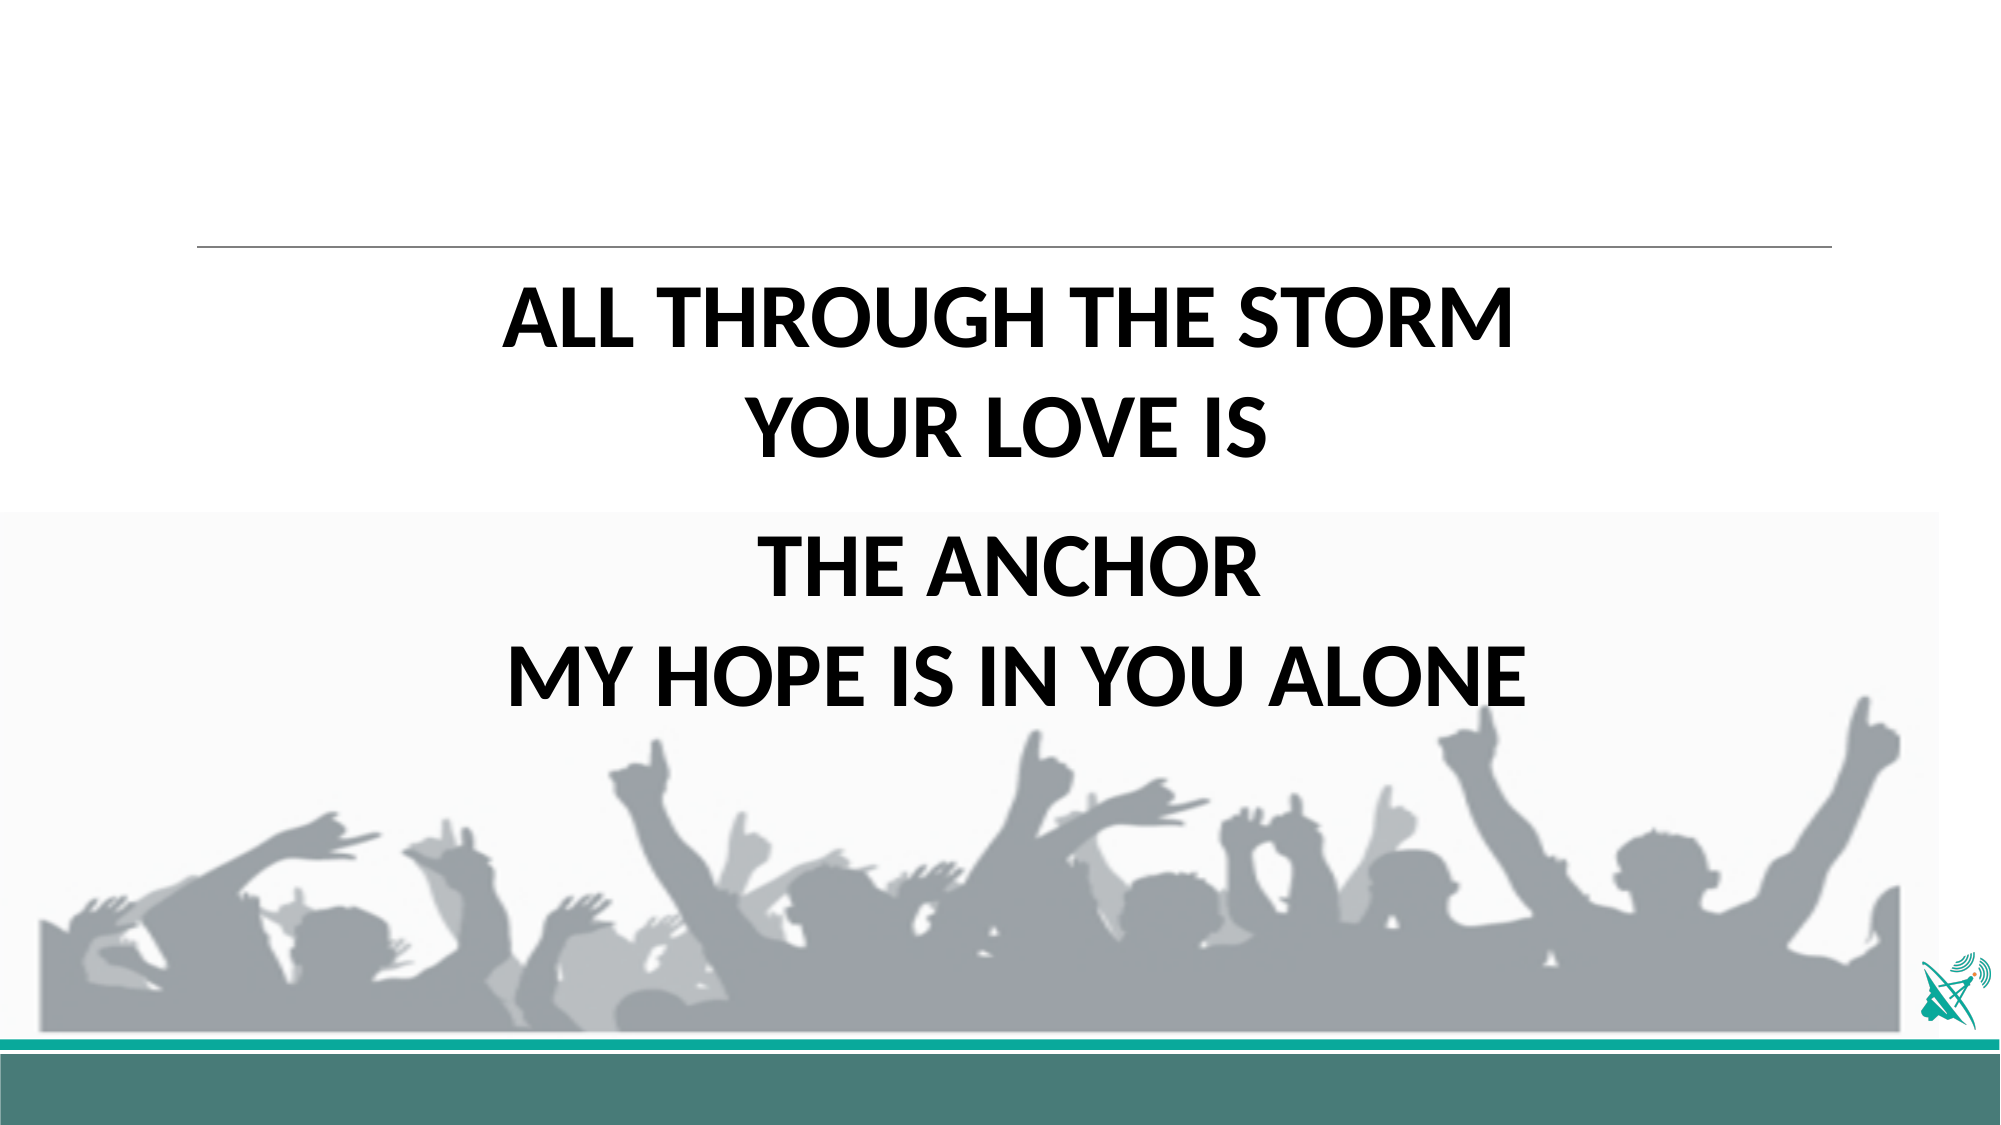

ALL THROUGH THE STORM 
YOUR LOVE IS
THE ANCHOR 
MY HOPE IS IN YOU ALONE